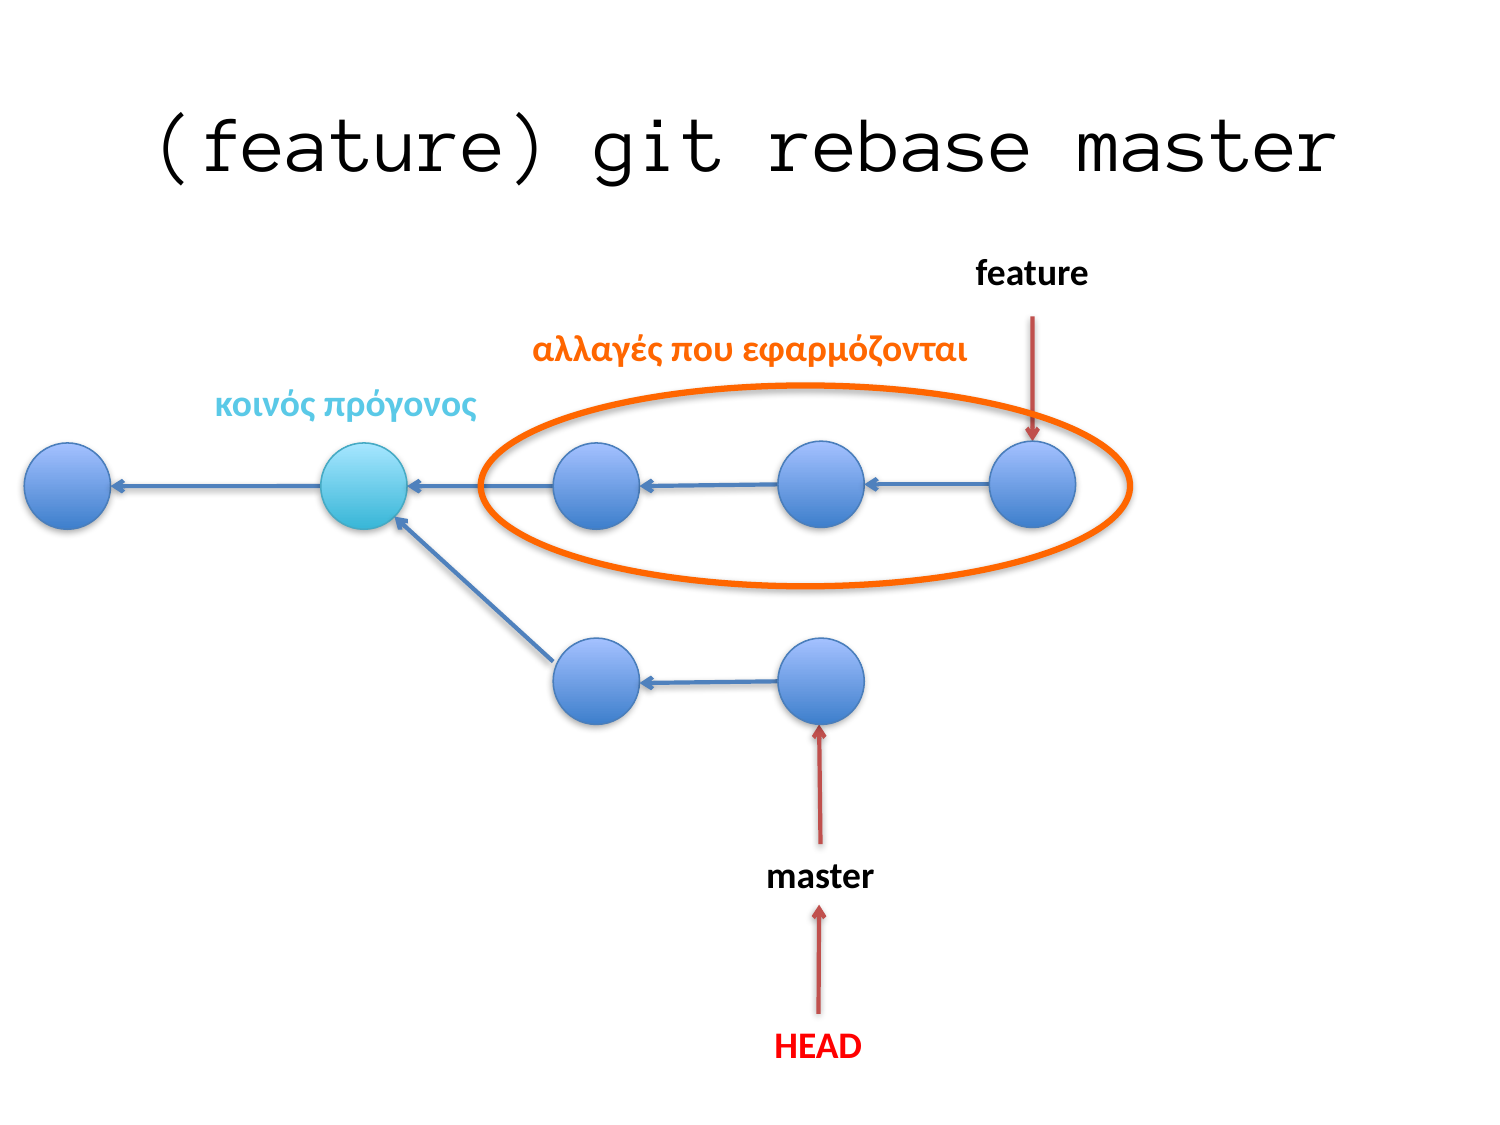

(feature) git rebase master
feature
αλλαγές που εφαρμόζονται
κοινός πρόγονος

master
HEAD